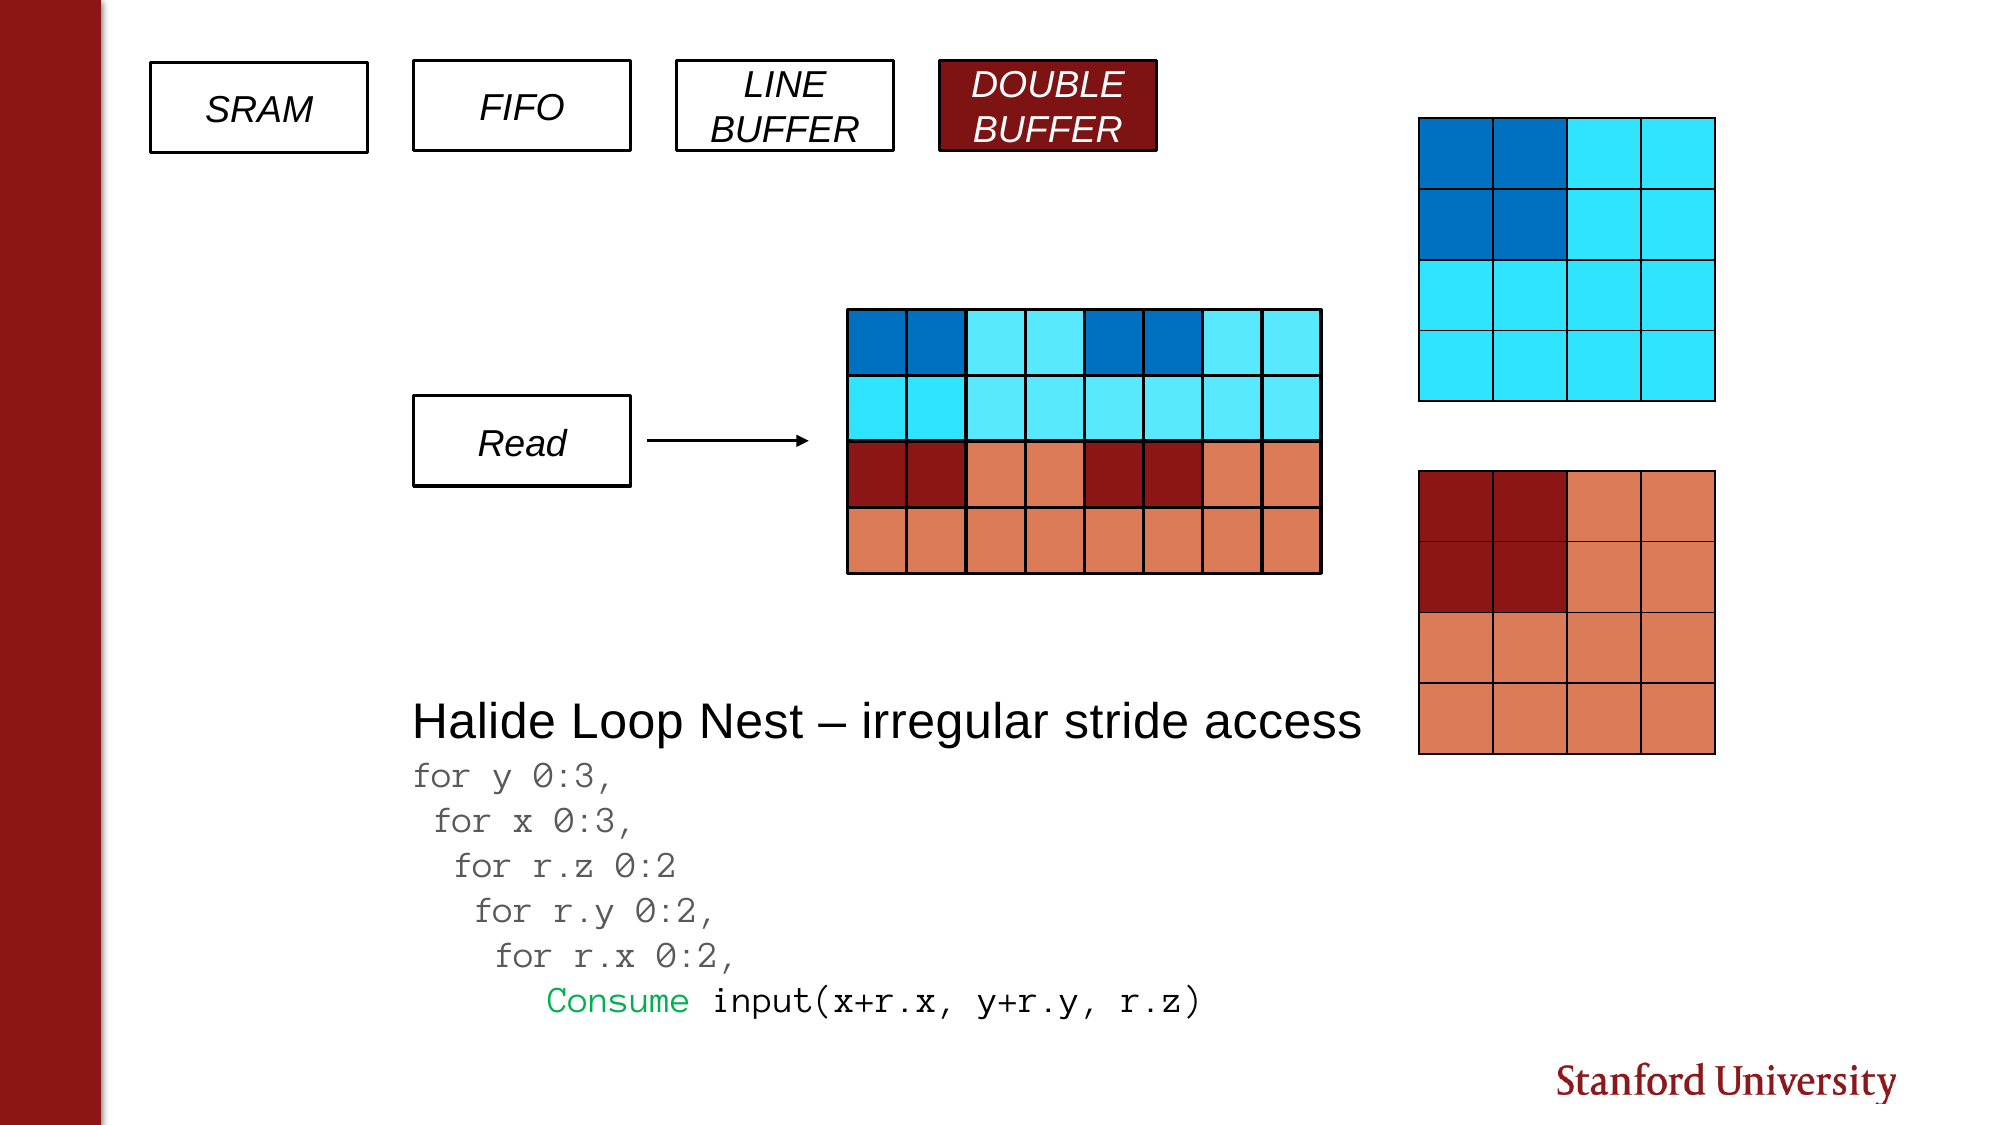

DOUBLE
BUFFER
LINE
BUFFER
FIFO
SRAM
|  |  |  |  |
| --- | --- | --- | --- |
|  |  |  |  |
|  |  |  |  |
|  |  |  |  |

Read
|  |  |  |  |
| --- | --- | --- | --- |
|  |  |  |  |
|  |  |  |  |
|  |  |  |  |
Halide Loop Nest – irregular stride access
for y 0:3,
 for x 0:3,
  for r.z 0:2
   for r.y 0:2,
    for r.x 0:2,
Consume input(x+r.x, y+r.y, r.z)